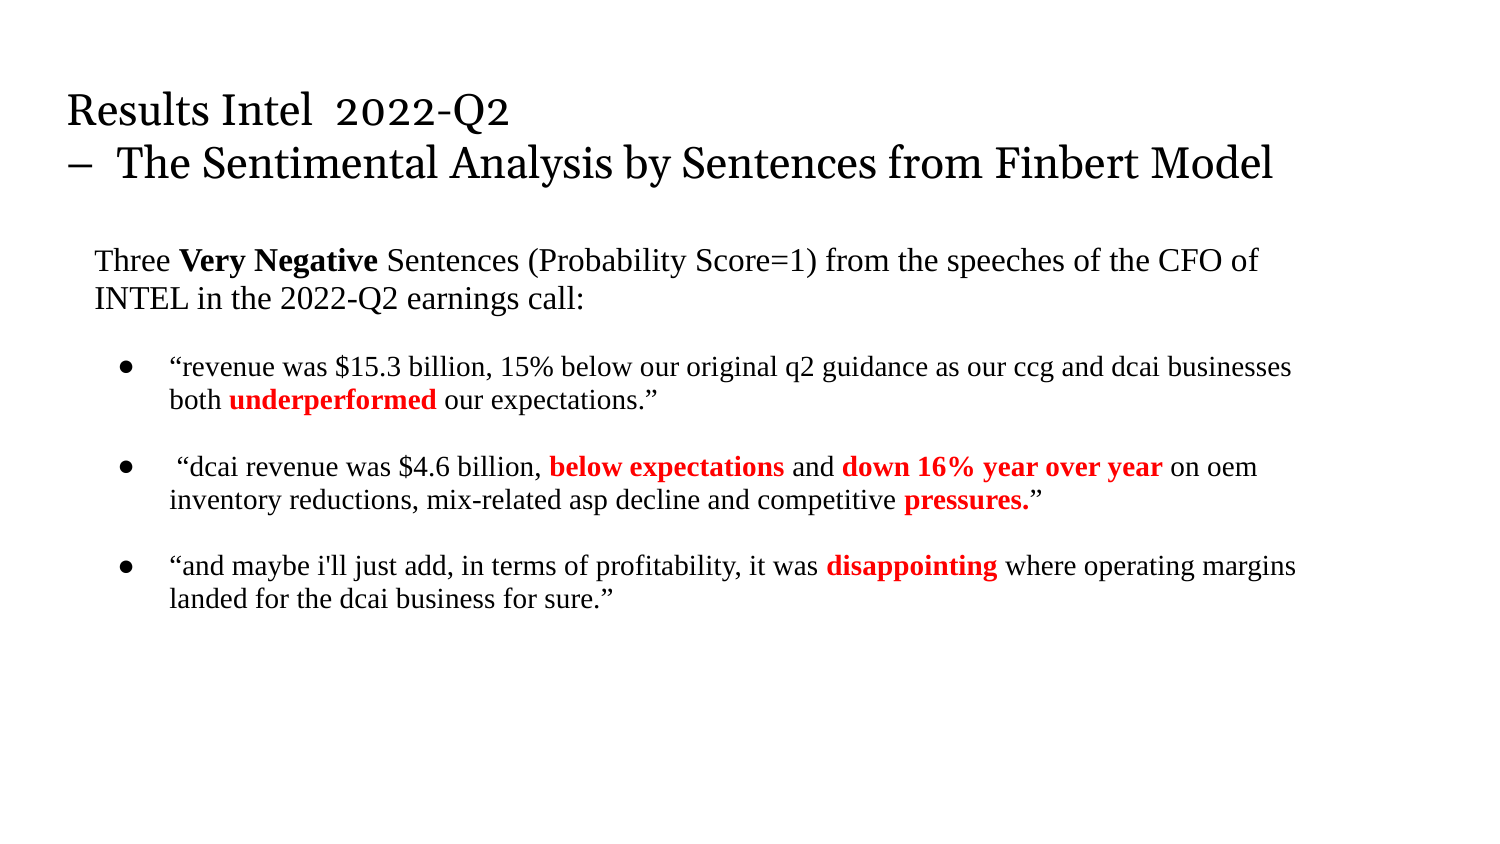

# Results Intel  2022-Q2
–  The Sentimental Analysis by Sentences from Finbert Model
Three Very Negative Sentences (Probability Score=1) from the speeches of the CFO of INTEL in the 2022-Q2 earnings call:

“revenue was $15.3 billion, 15% below our original q2 guidance as our ccg and dcai businesses both underperformed our expectations.”

 “dcai revenue was $4.6 billion, below expectations and down 16% year over year on oem inventory reductions, mix-related asp decline and competitive pressures.”

“and maybe i'll just add, in terms of profitability, it was disappointing where operating margins landed for the dcai business for sure.”